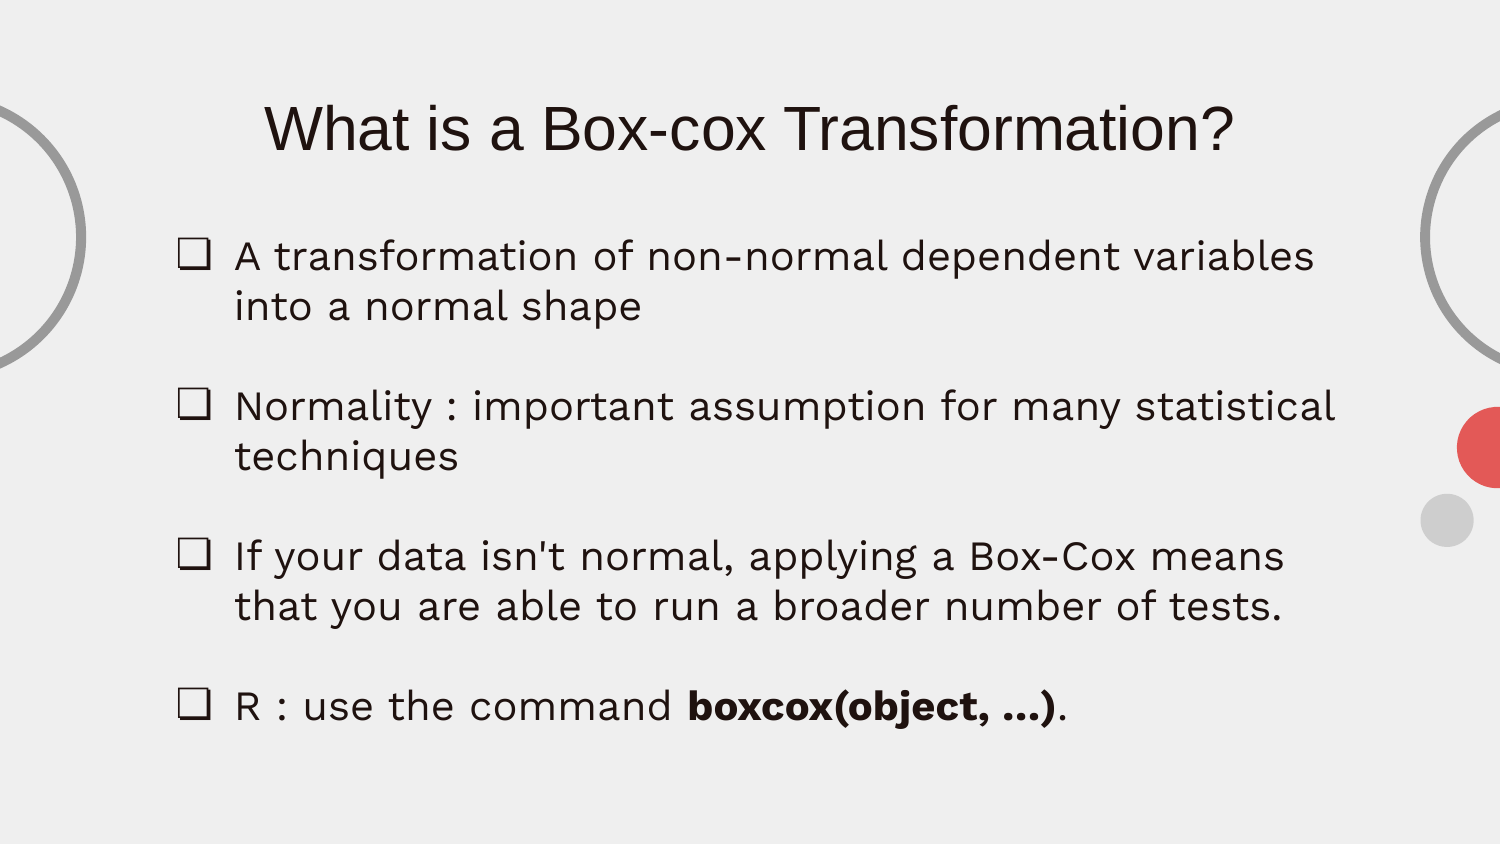

# What is a Box-cox Transformation?
A transformation of non-normal dependent variables into a normal shape

Normality : important assumption for many statistical techniques

If your data isn't normal, applying a Box-Cox means that you are able to run a broader number of tests.

R : use the command boxcox(object, …).